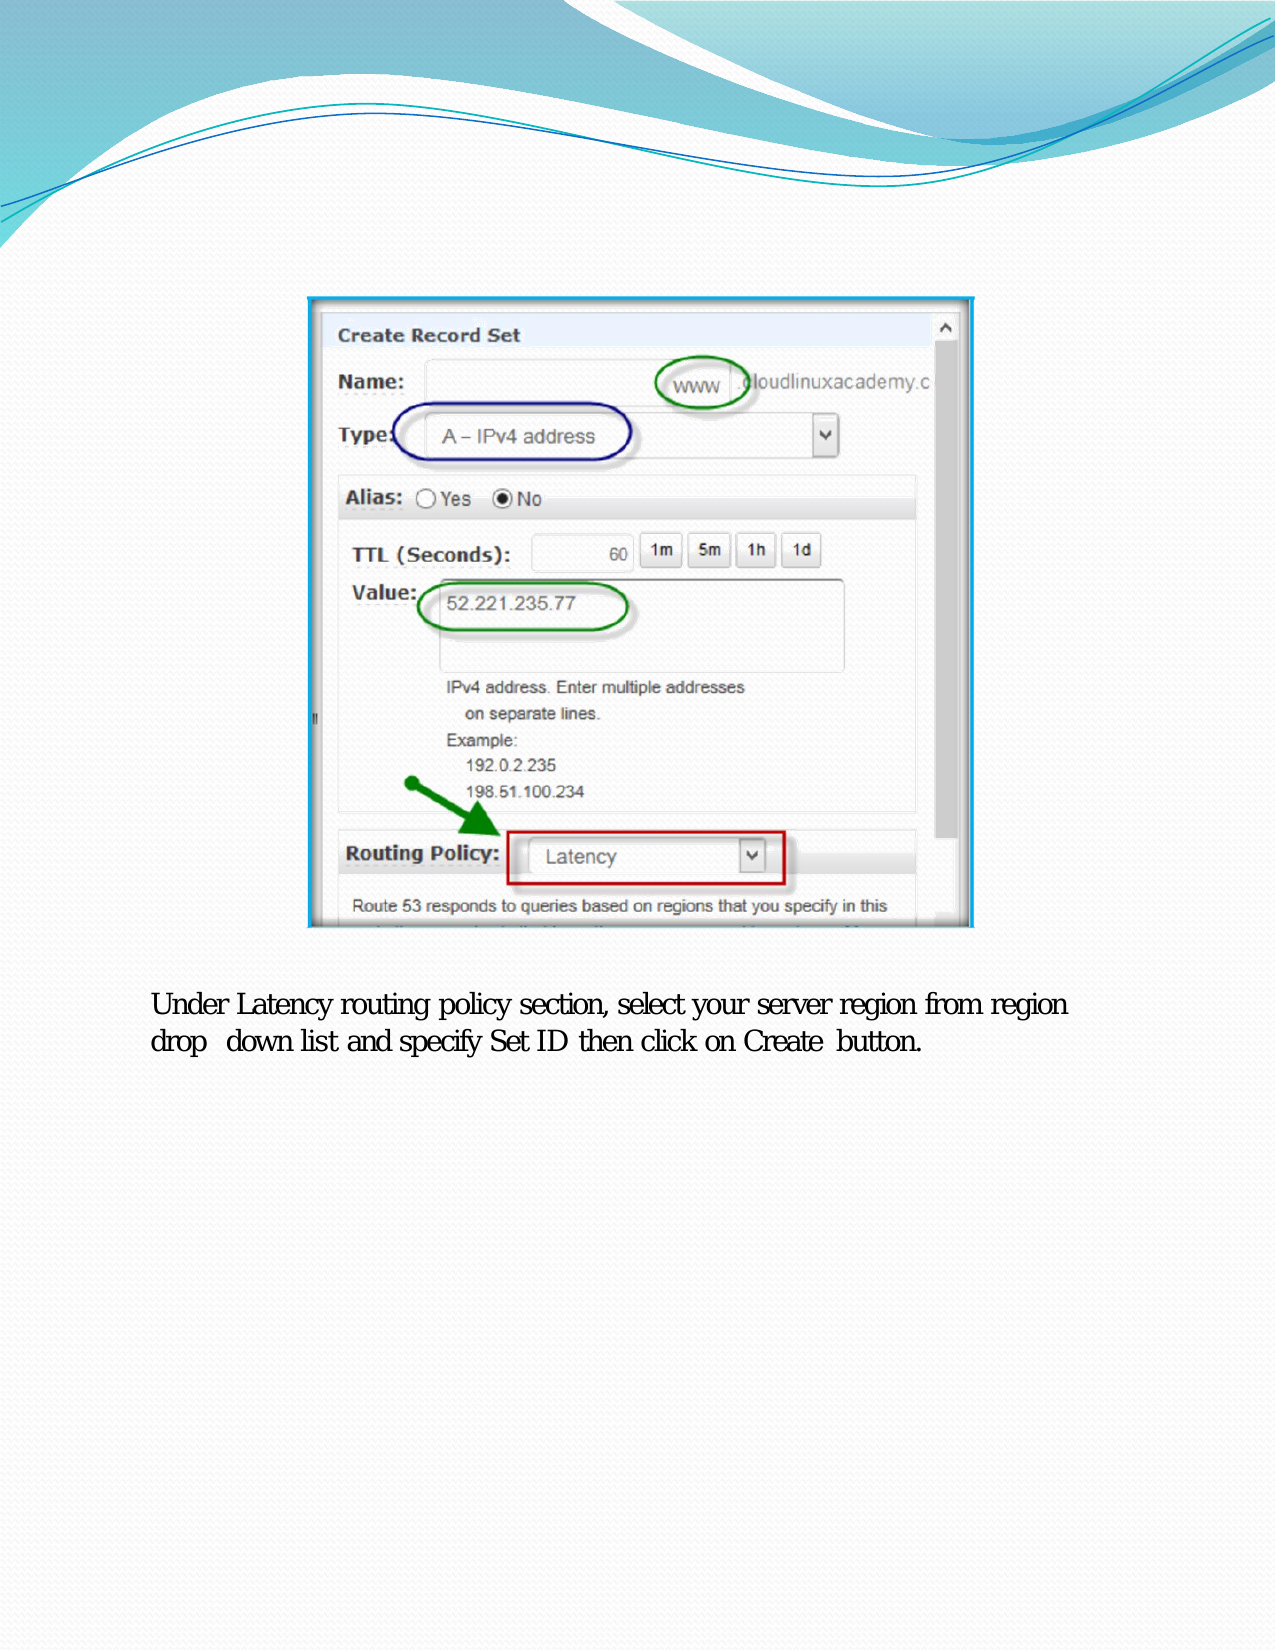

Under Latency routing policy section, select your server region from region drop  down list and specify Set ID then click on Create button.